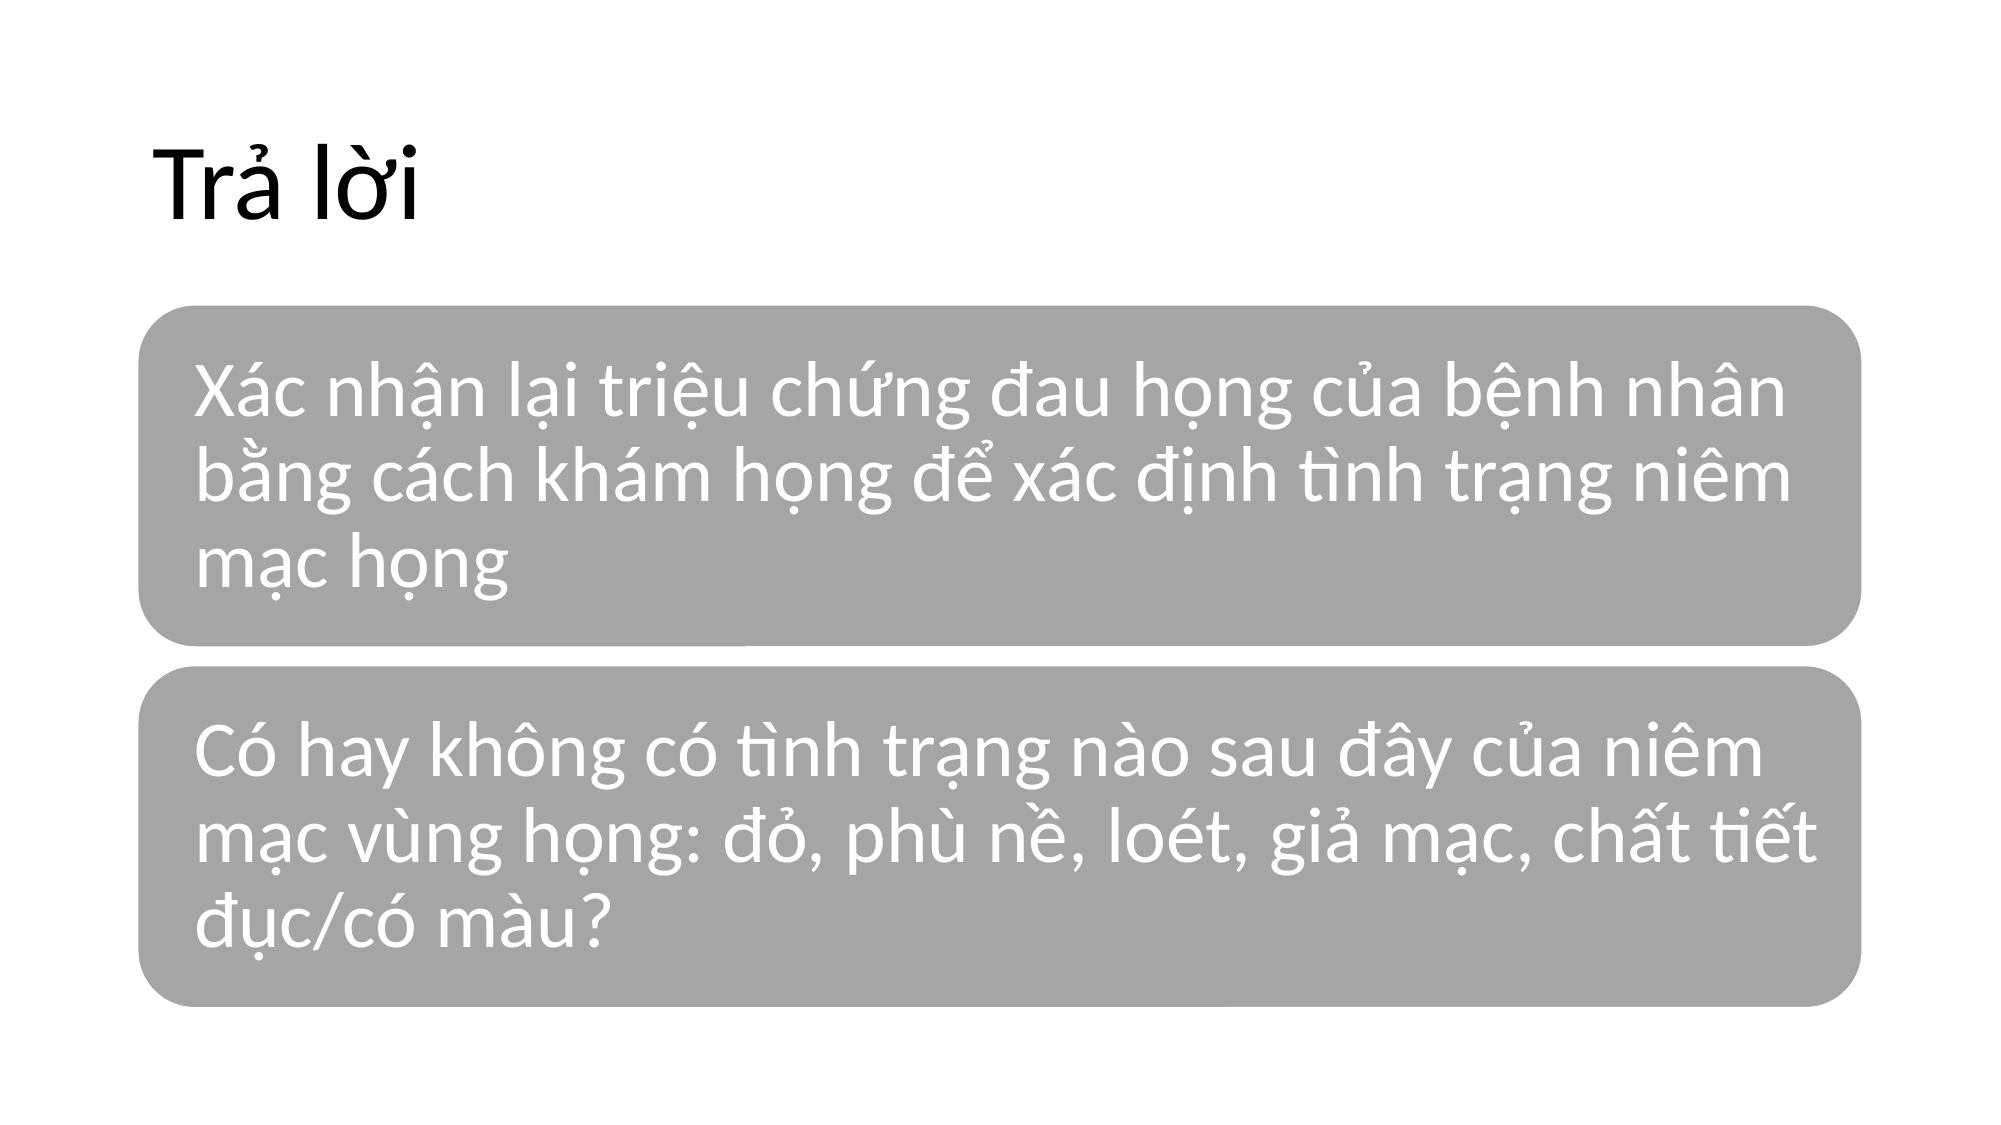

# Trả lời
Xác nhận lại triệu chứng đau họng của bệnh nhân bằng cách khám họng để xác định tình trạng niêm mạc họng
Có hay không có tình trạng nào sau đây của niêm mạc vùng họng: đỏ, phù nề, loét, giả mạc, chất tiết đục/có màu?